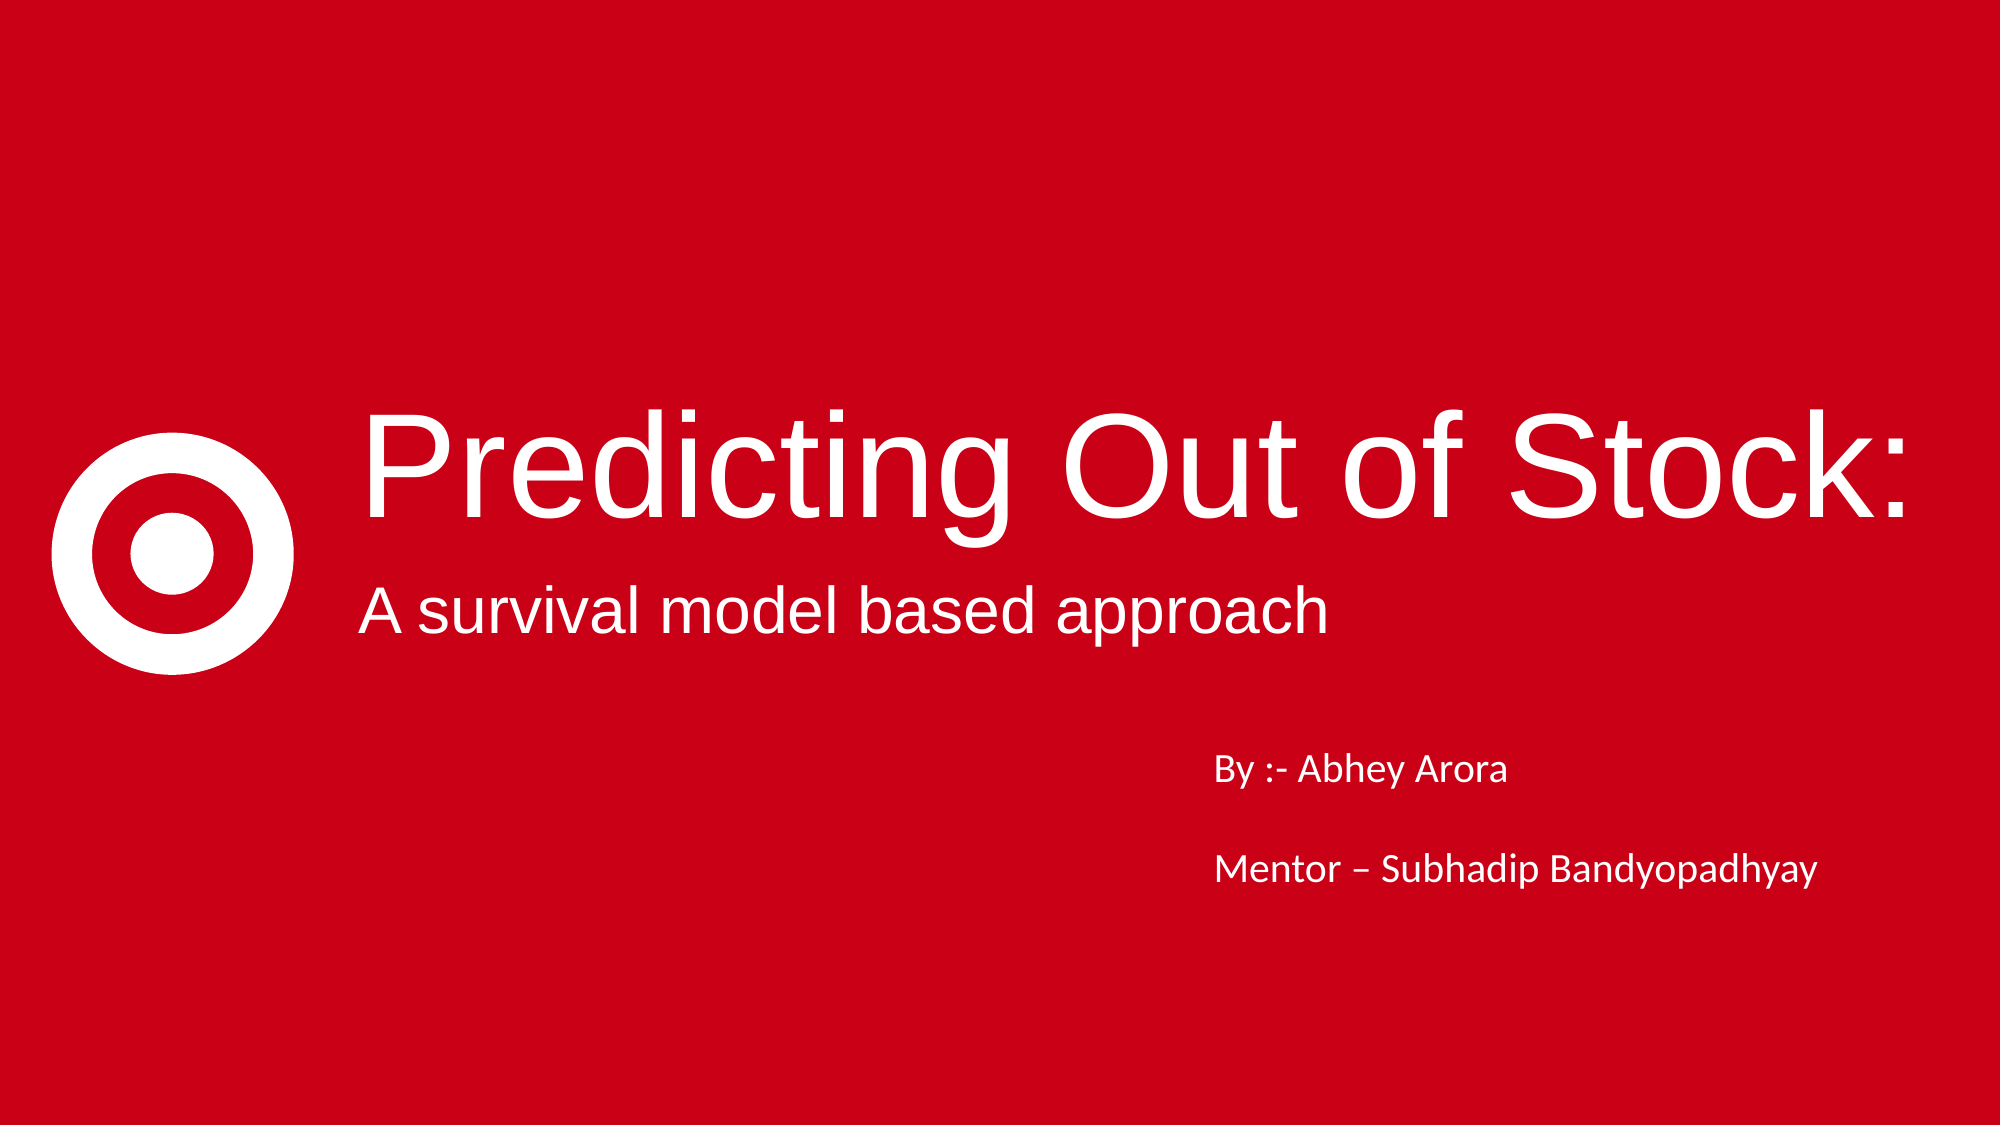

Predicting Out of Stock:
A survival model based approach
By :- Abhey Arora

Mentor – Subhadip Bandyopadhyay